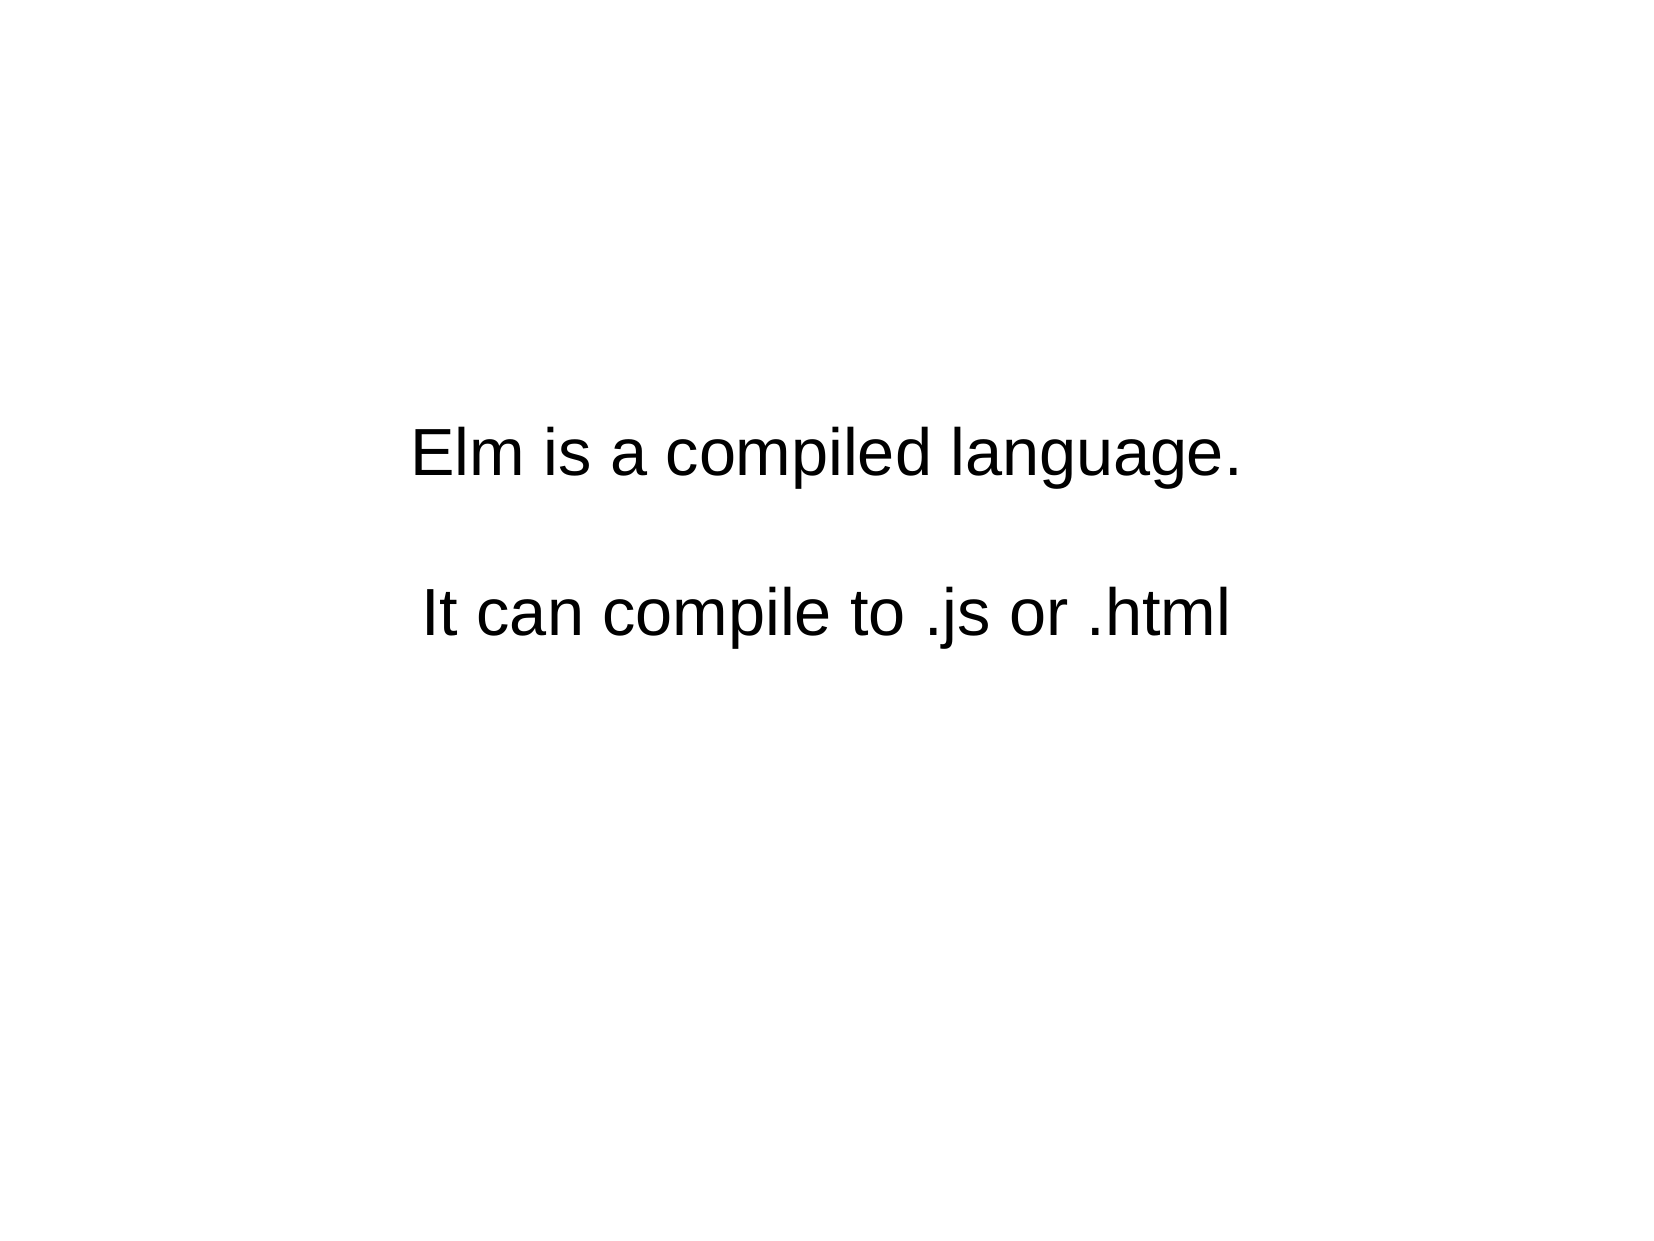

Elm is a compiled language.

It can compile to .js or .html